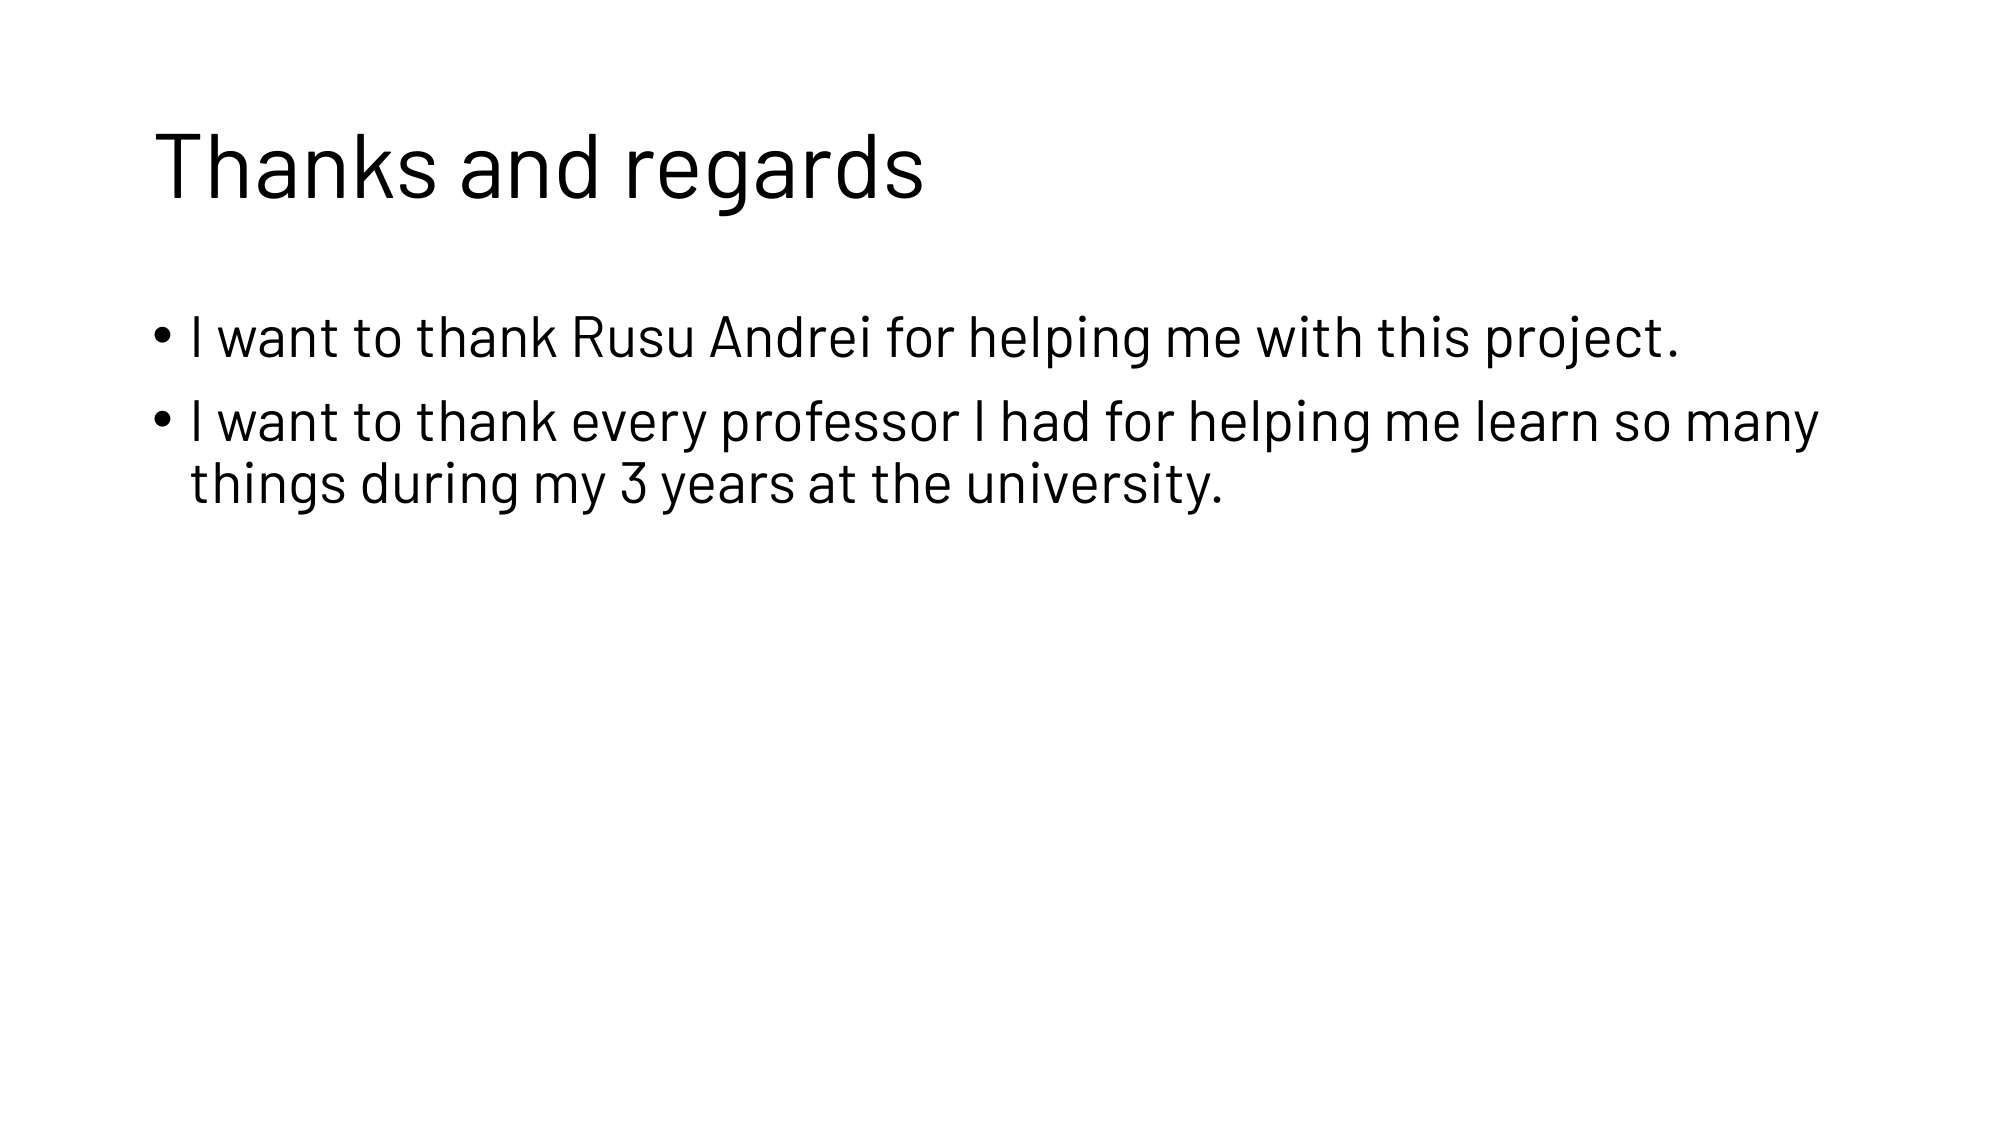

# Thanks and regards
I want to thank Rusu Andrei for helping me with this project.
I want to thank every professor I had for helping me learn so many things during my 3 years at the university.